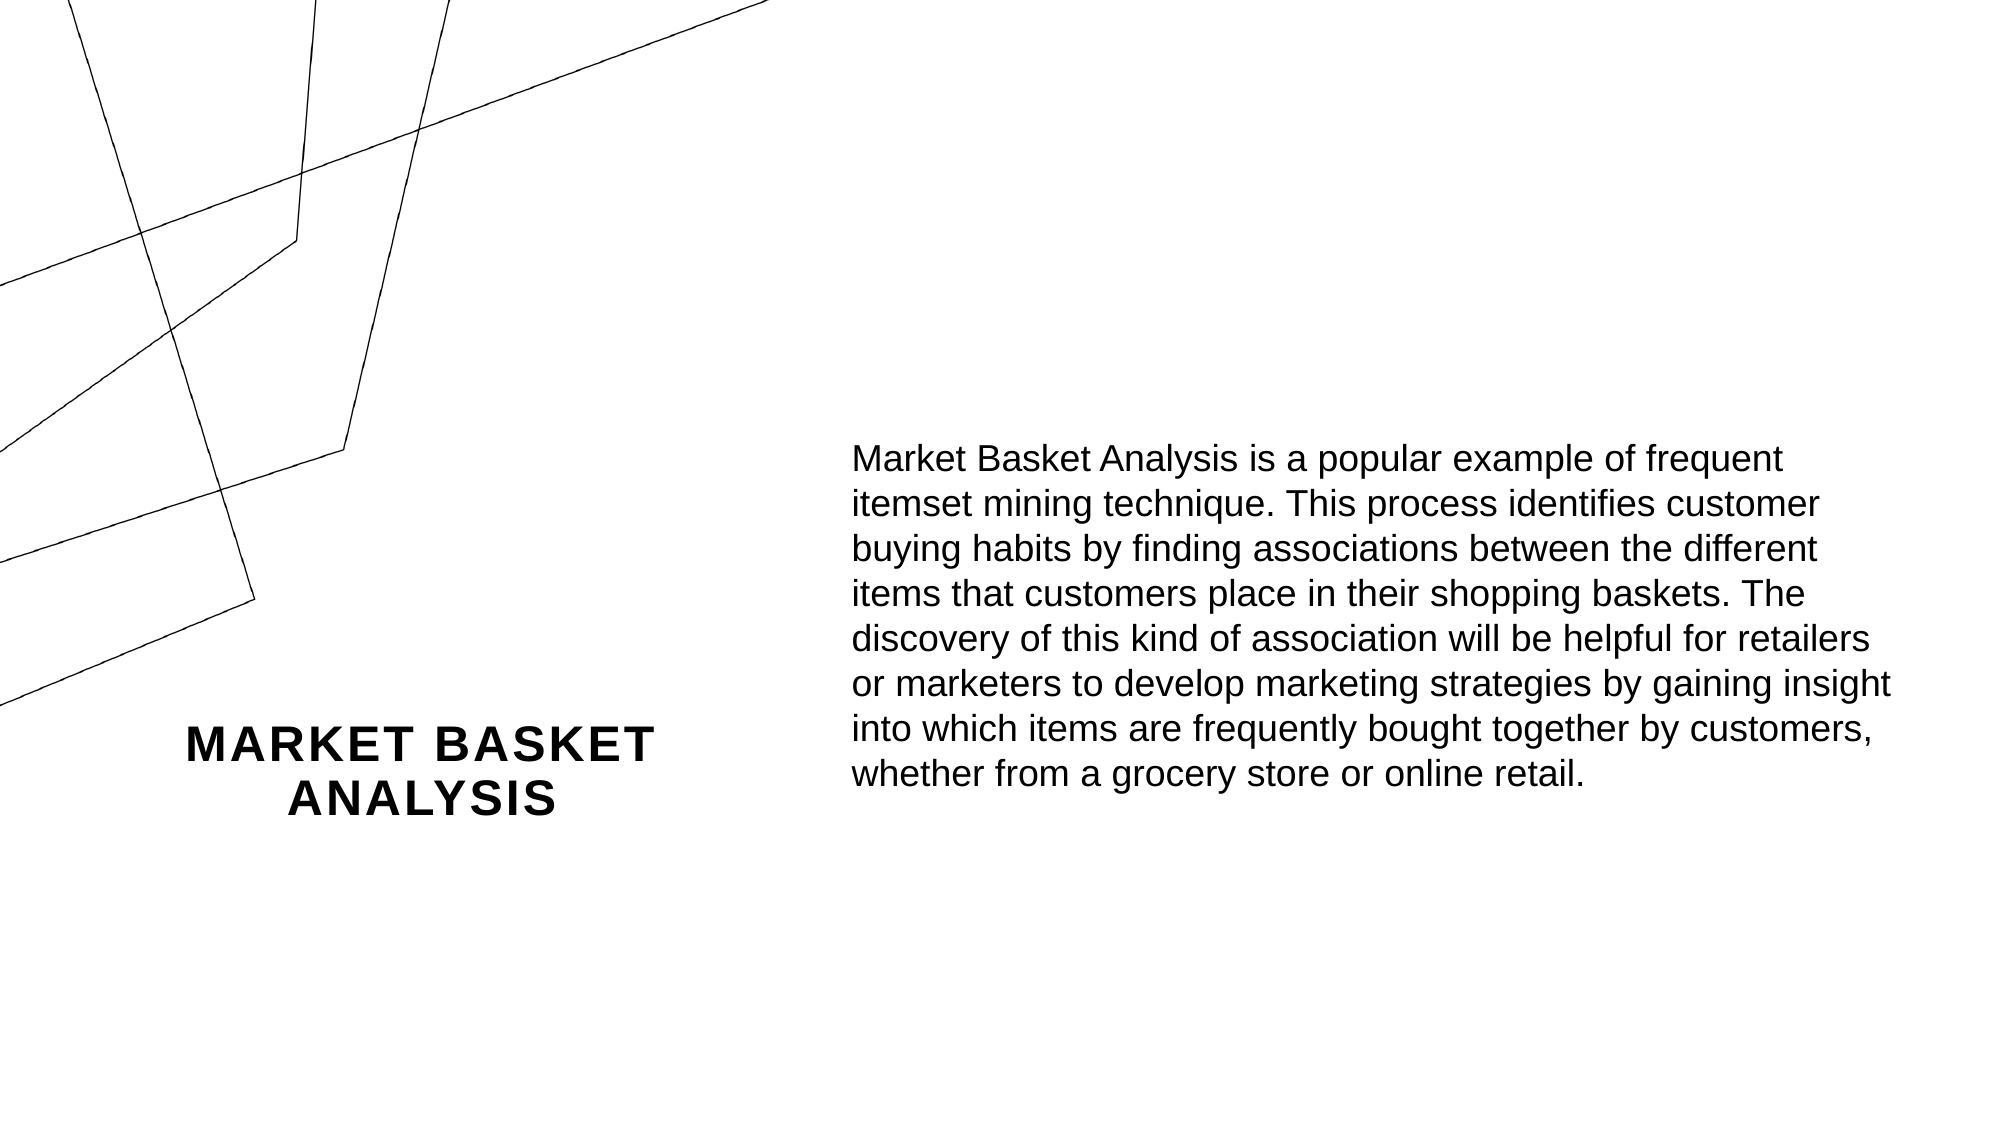

Market Basket Analysis is a popular example of frequent itemset mining technique. This process identifies customer buying habits by finding associations between the different items that customers place in their shopping baskets. The discovery of this kind of association will be helpful for retailers or marketers to develop marketing strategies by gaining insight into which items are frequently bought together by customers, whether from a grocery store or online retail.
# Market Basket Analysis